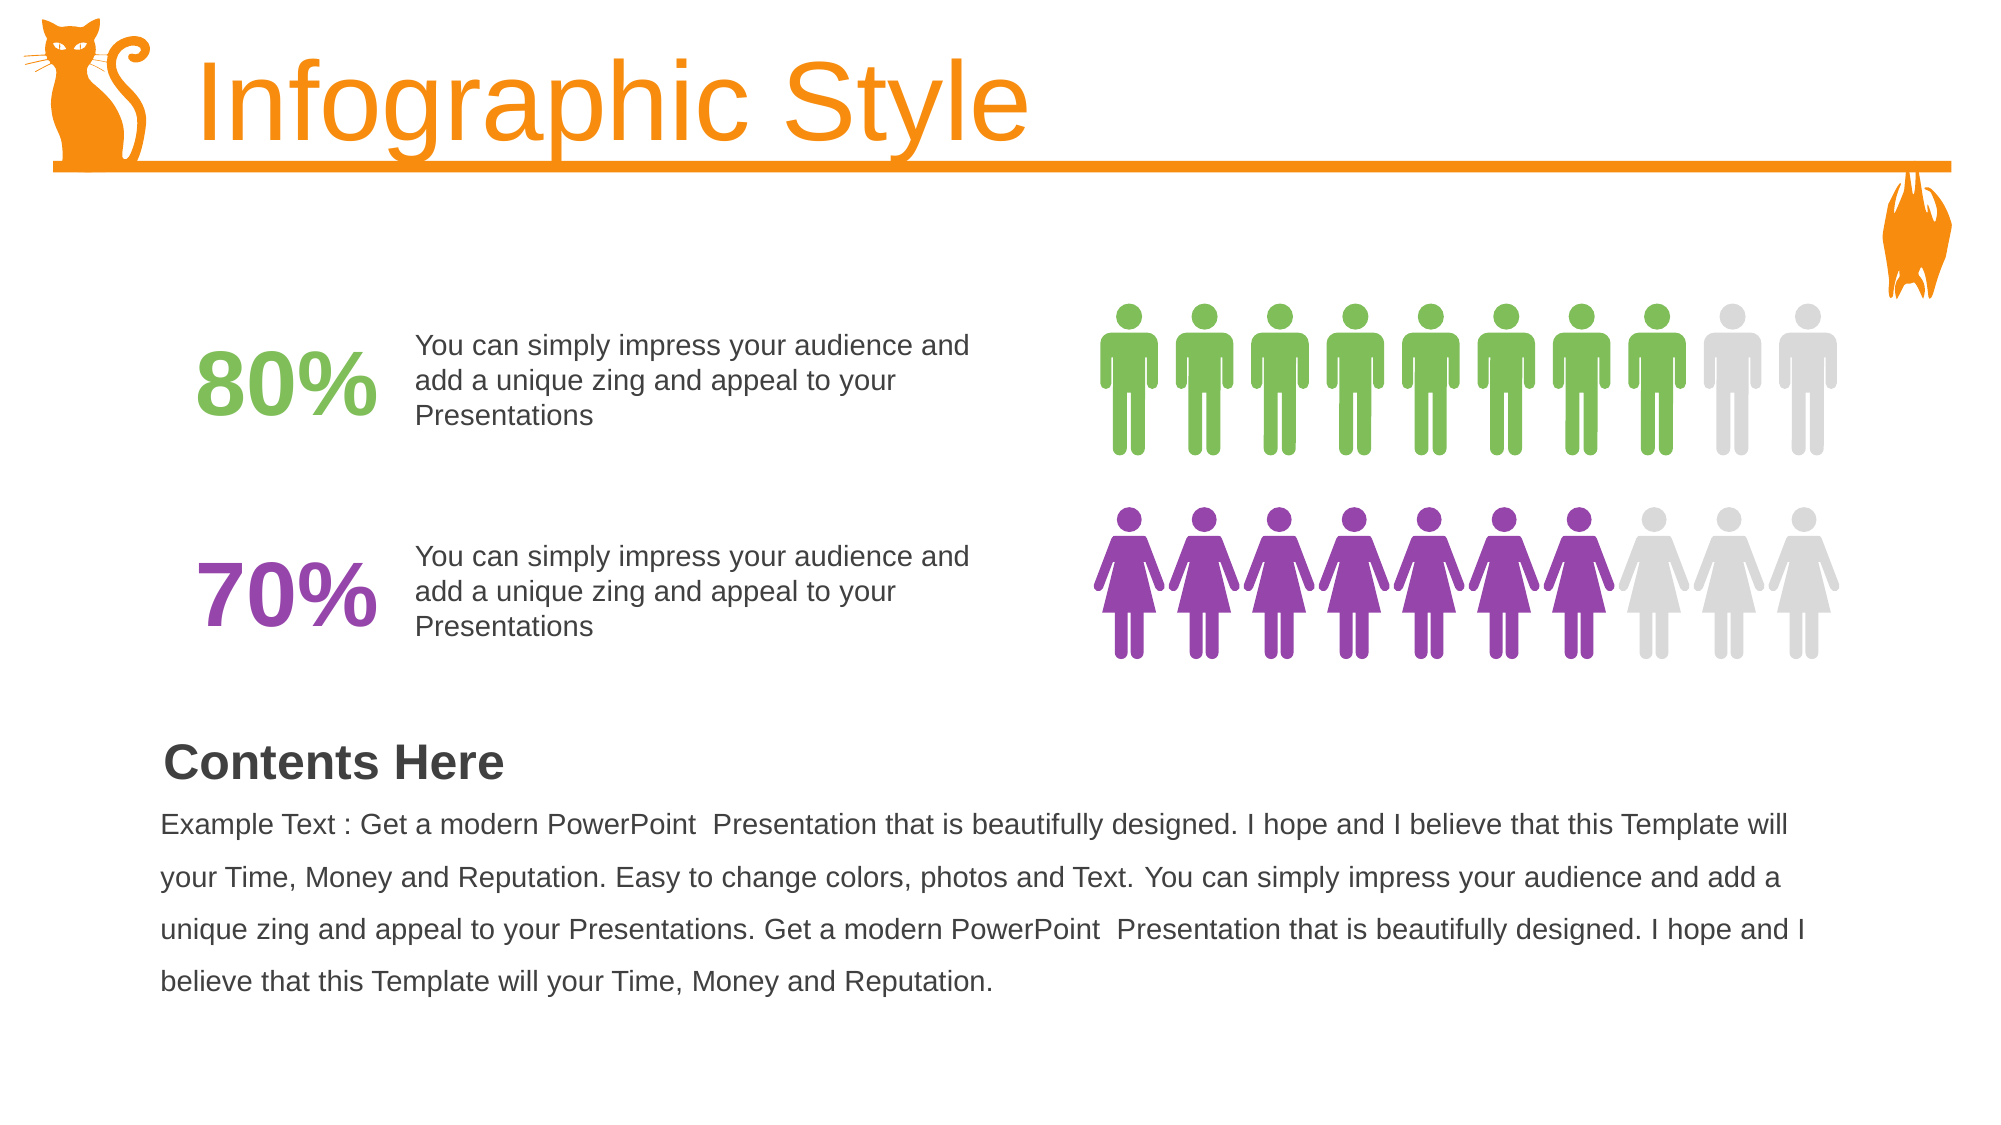

Infographic Style

80%
You can simply impress your audience and add a unique zing and appeal to your Presentations

70%
You can simply impress your audience and add a unique zing and appeal to your Presentations
Contents Here
Example Text : Get a modern PowerPoint  Presentation that is beautifully designed. I hope and I believe that this Template will your Time, Money and Reputation. Easy to change colors, photos and Text. You can simply impress your audience and add a unique zing and appeal to your Presentations. Get a modern PowerPoint  Presentation that is beautifully designed. I hope and I believe that this Template will your Time, Money and Reputation.